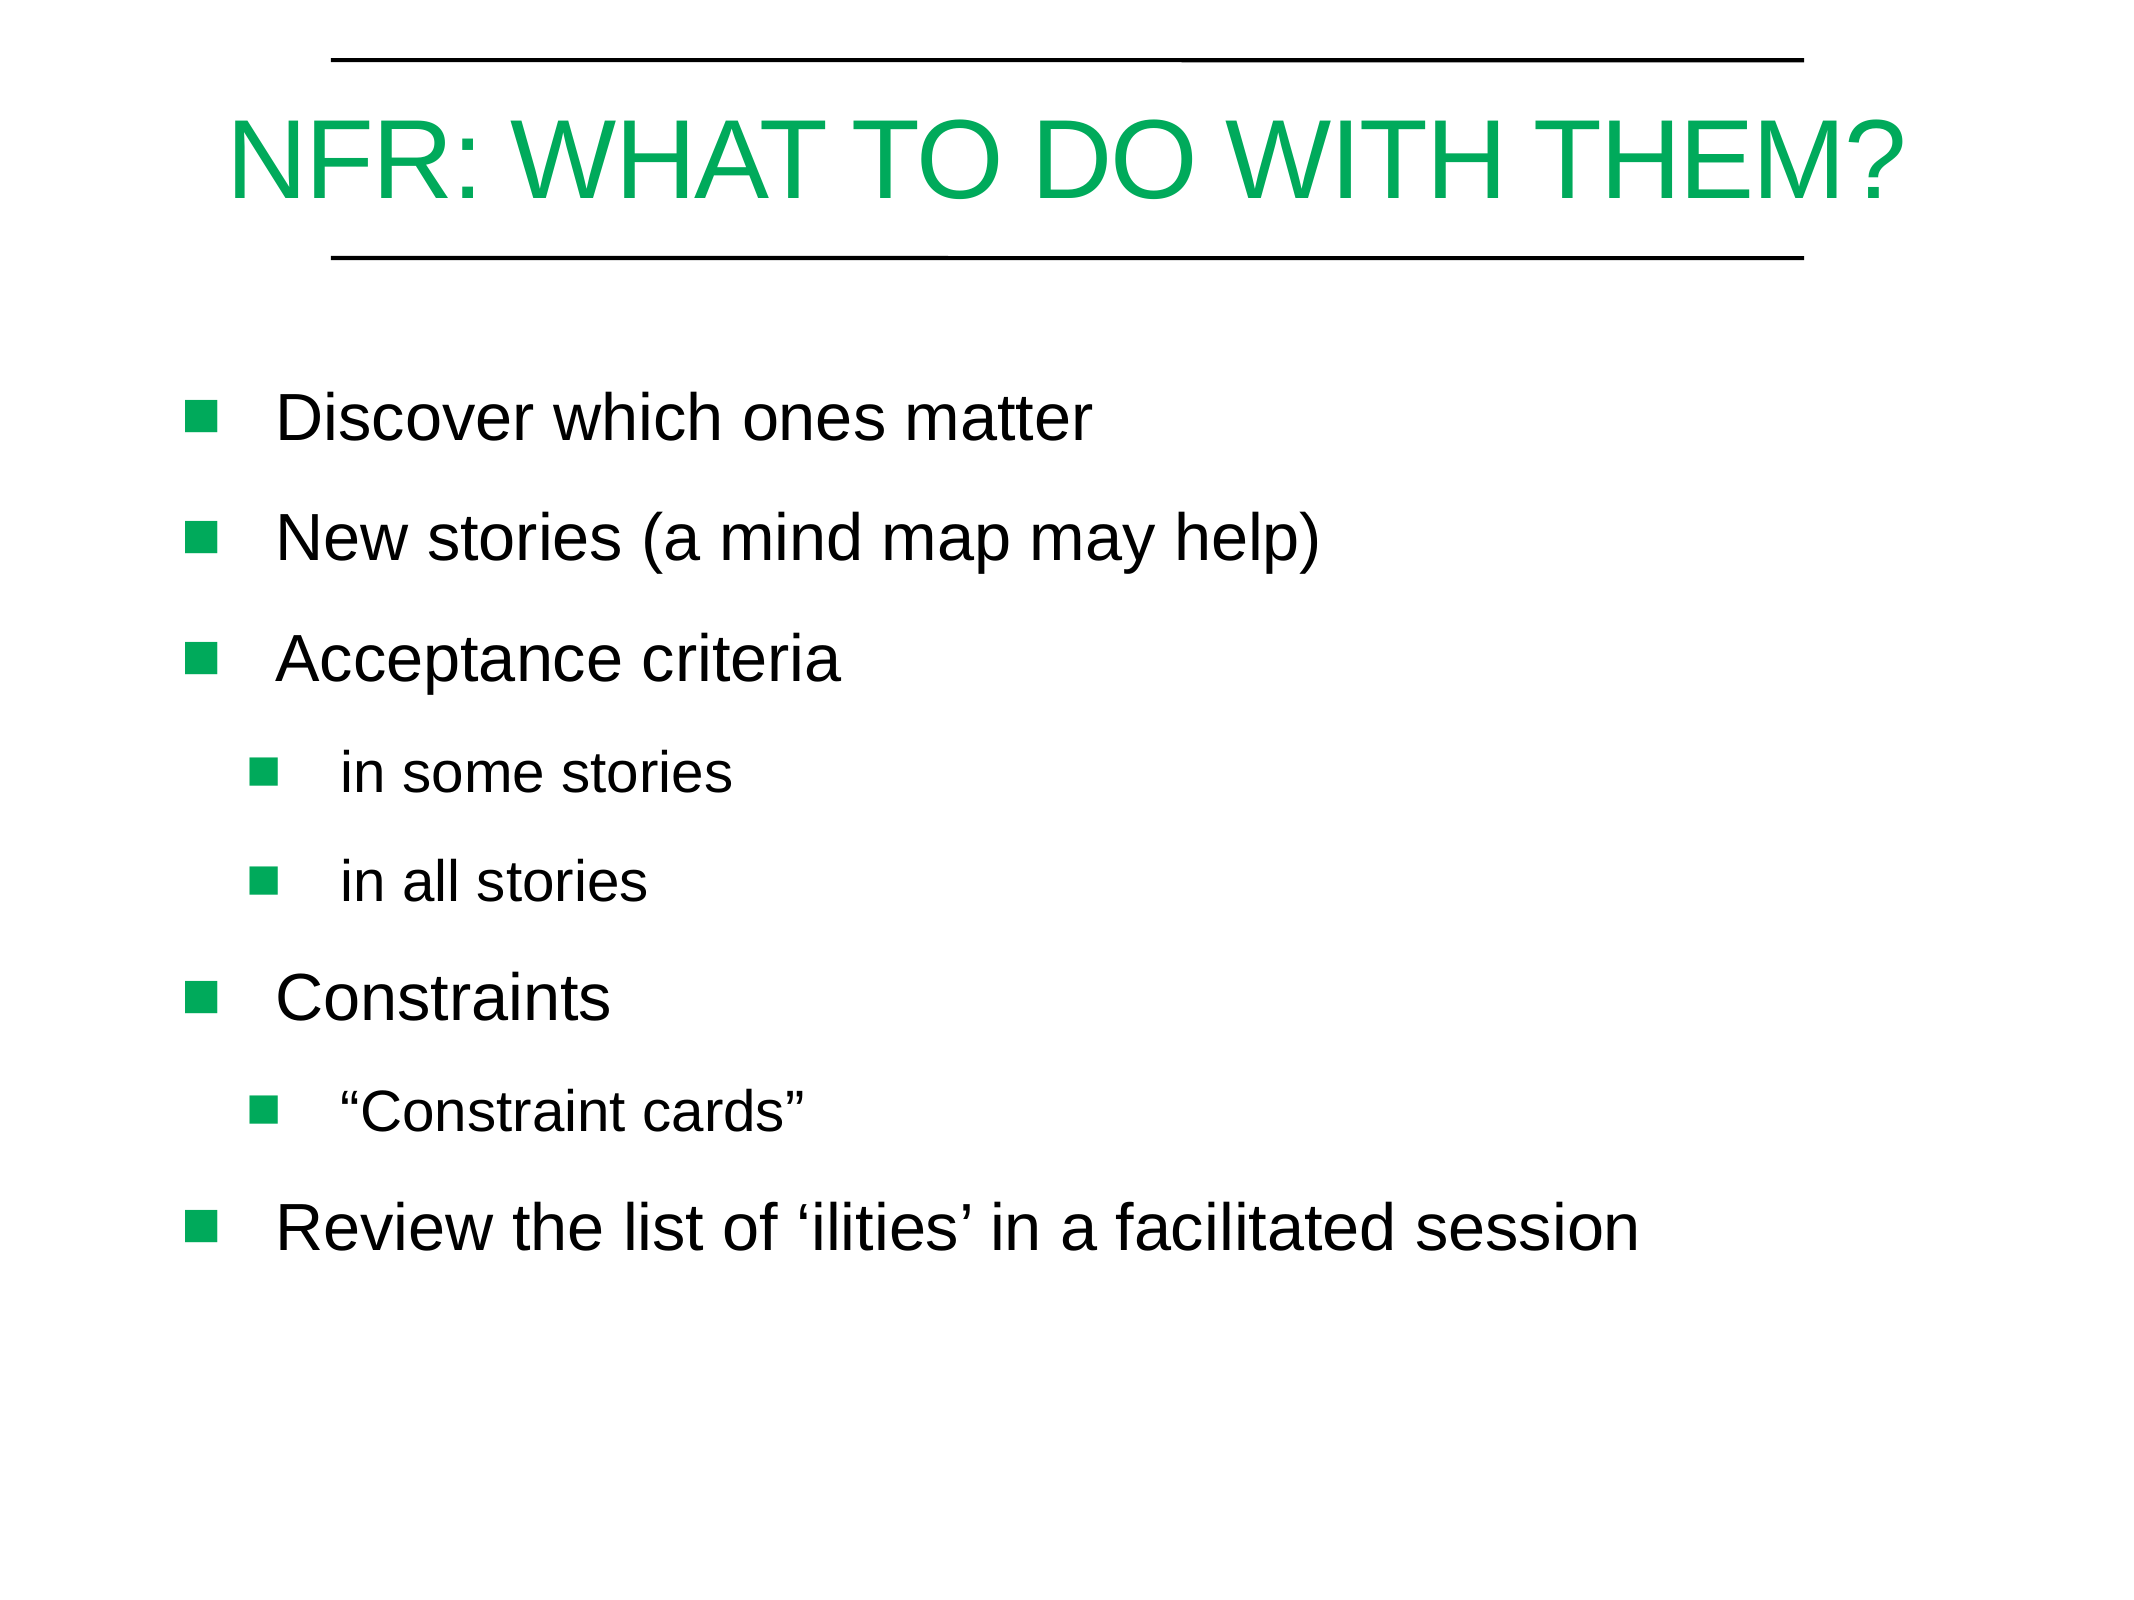

# NFR: what to do with them?
Discover which ones matter
New stories (a mind map may help)
Acceptance criteria
in some stories
in all stories
Constraints
“Constraint cards”
Review the list of ‘ilities’ in a facilitated session